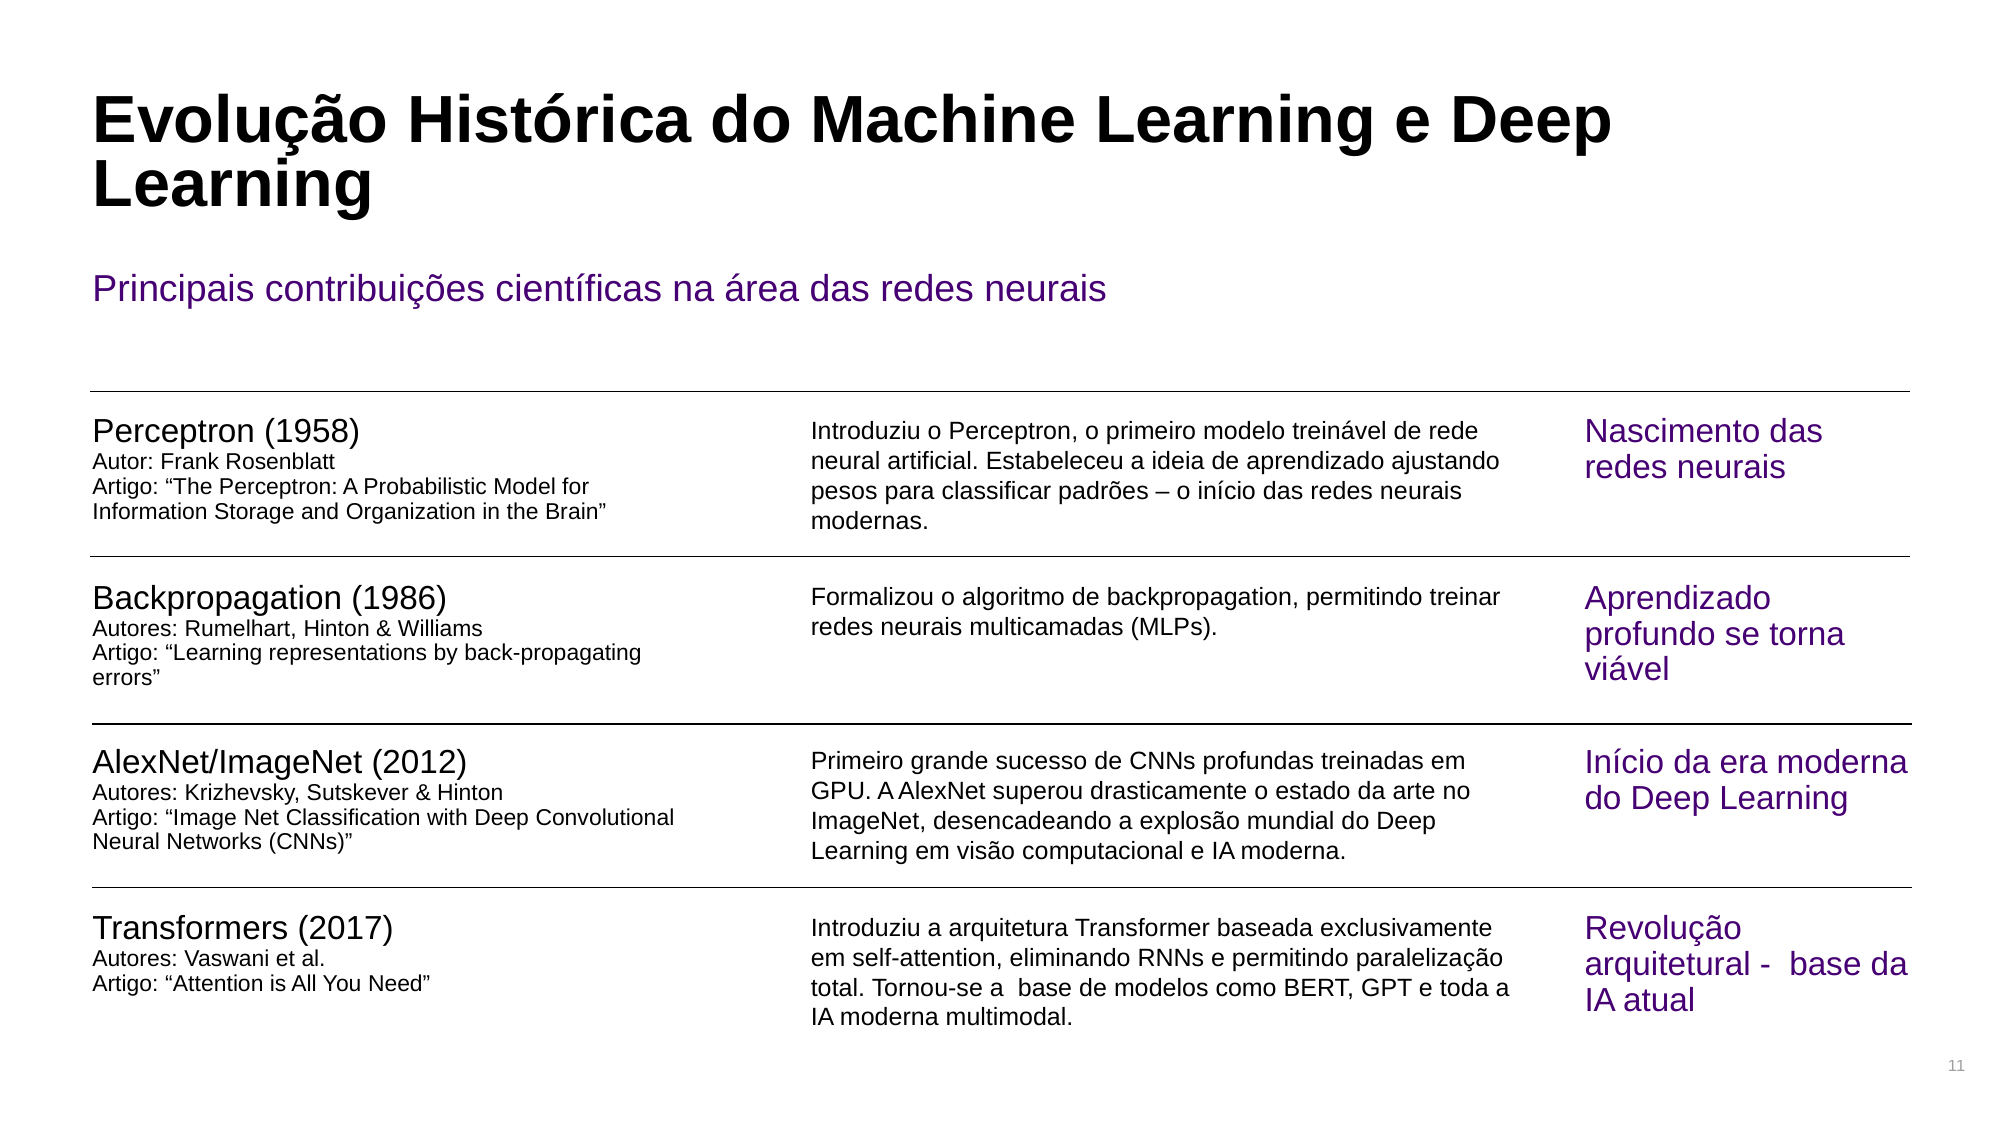

# Evolução Histórica do Machine Learning e Deep Learning
Principais contribuições científicas na área das redes neurais
Perceptron (1958)
Autor: Frank Rosenblatt
Artigo: “The Perceptron: A Probabilistic Model for Information Storage and Organization in the Brain”
Backpropagation (1986)
Autores: Rumelhart, Hinton & Williams
Artigo: “Learning representations by back-propagating errors”
AlexNet/ImageNet (2012)
Autores: Krizhevsky, Sutskever & Hinton
Artigo: “Image Net Classification with Deep Convolutional Neural Networks (CNNs)”

Transformers (2017)
Autores: Vaswani et al.
Artigo: “Attention is All You Need”

Introduziu o Perceptron, o primeiro modelo treinável de rede neural artificial. Estabeleceu a ideia de aprendizado ajustando pesos para classificar padrões – o início das redes neurais modernas.
Formalizou o algoritmo de backpropagation, permitindo treinar redes neurais multicamadas (MLPs).
Primeiro grande sucesso de CNNs profundas treinadas em GPU. A AlexNet superou drasticamente o estado da arte no ImageNet, desencadeando a explosão mundial do Deep Learning em visão computacional e IA moderna.
Introduziu a arquitetura Transformer baseada exclusivamente em self-attention, eliminando RNNs e permitindo paralelização total. Tornou-se a  base de modelos como BERT, GPT e toda a IA moderna multimodal.
Nascimento das redes neurais
Aprendizado profundo se torna viável
Início da era moderna do Deep Learning
Revolução arquitetural -  base da IA atual